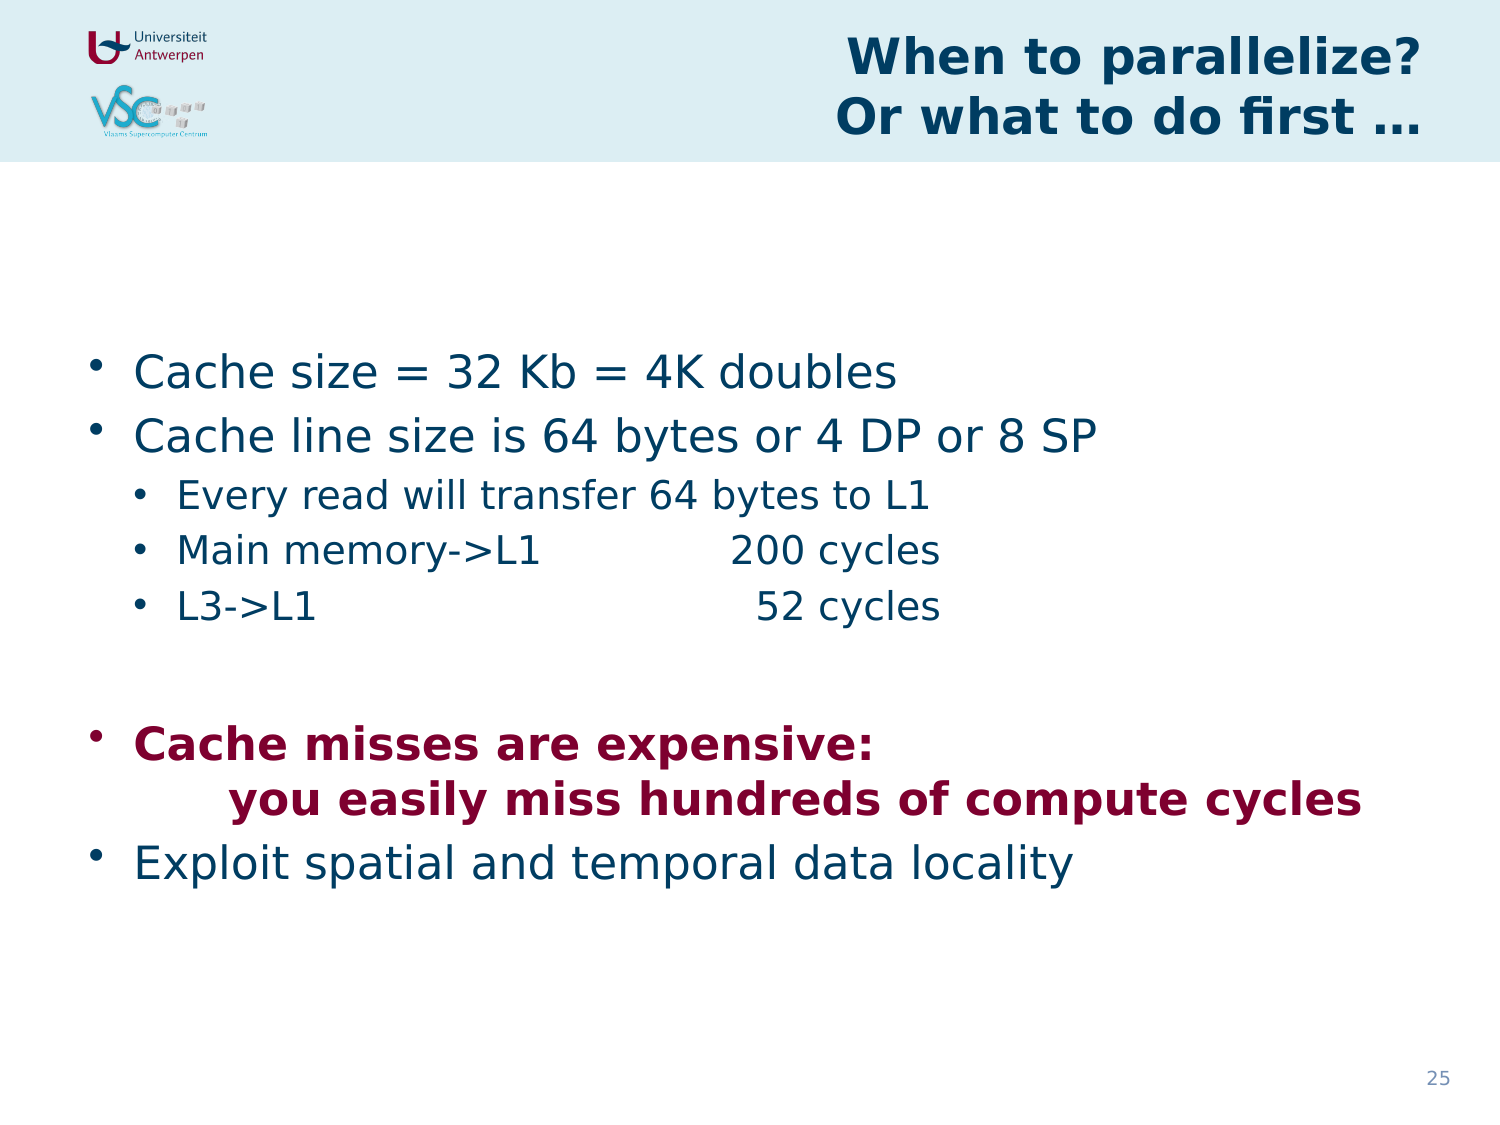

# When to parallelize? Or what to do first …
Cache size = 32 Kb = 4K doubles
Cache line size is 64 bytes or 4 DP or 8 SP
Every read will transfer 64 bytes to L1
Main memory->L1 	200 cycles
L3->L1	  52 cycles

Cache misses are expensive:
	you easily miss hundreds of compute cycles
Exploit spatial and temporal data locality